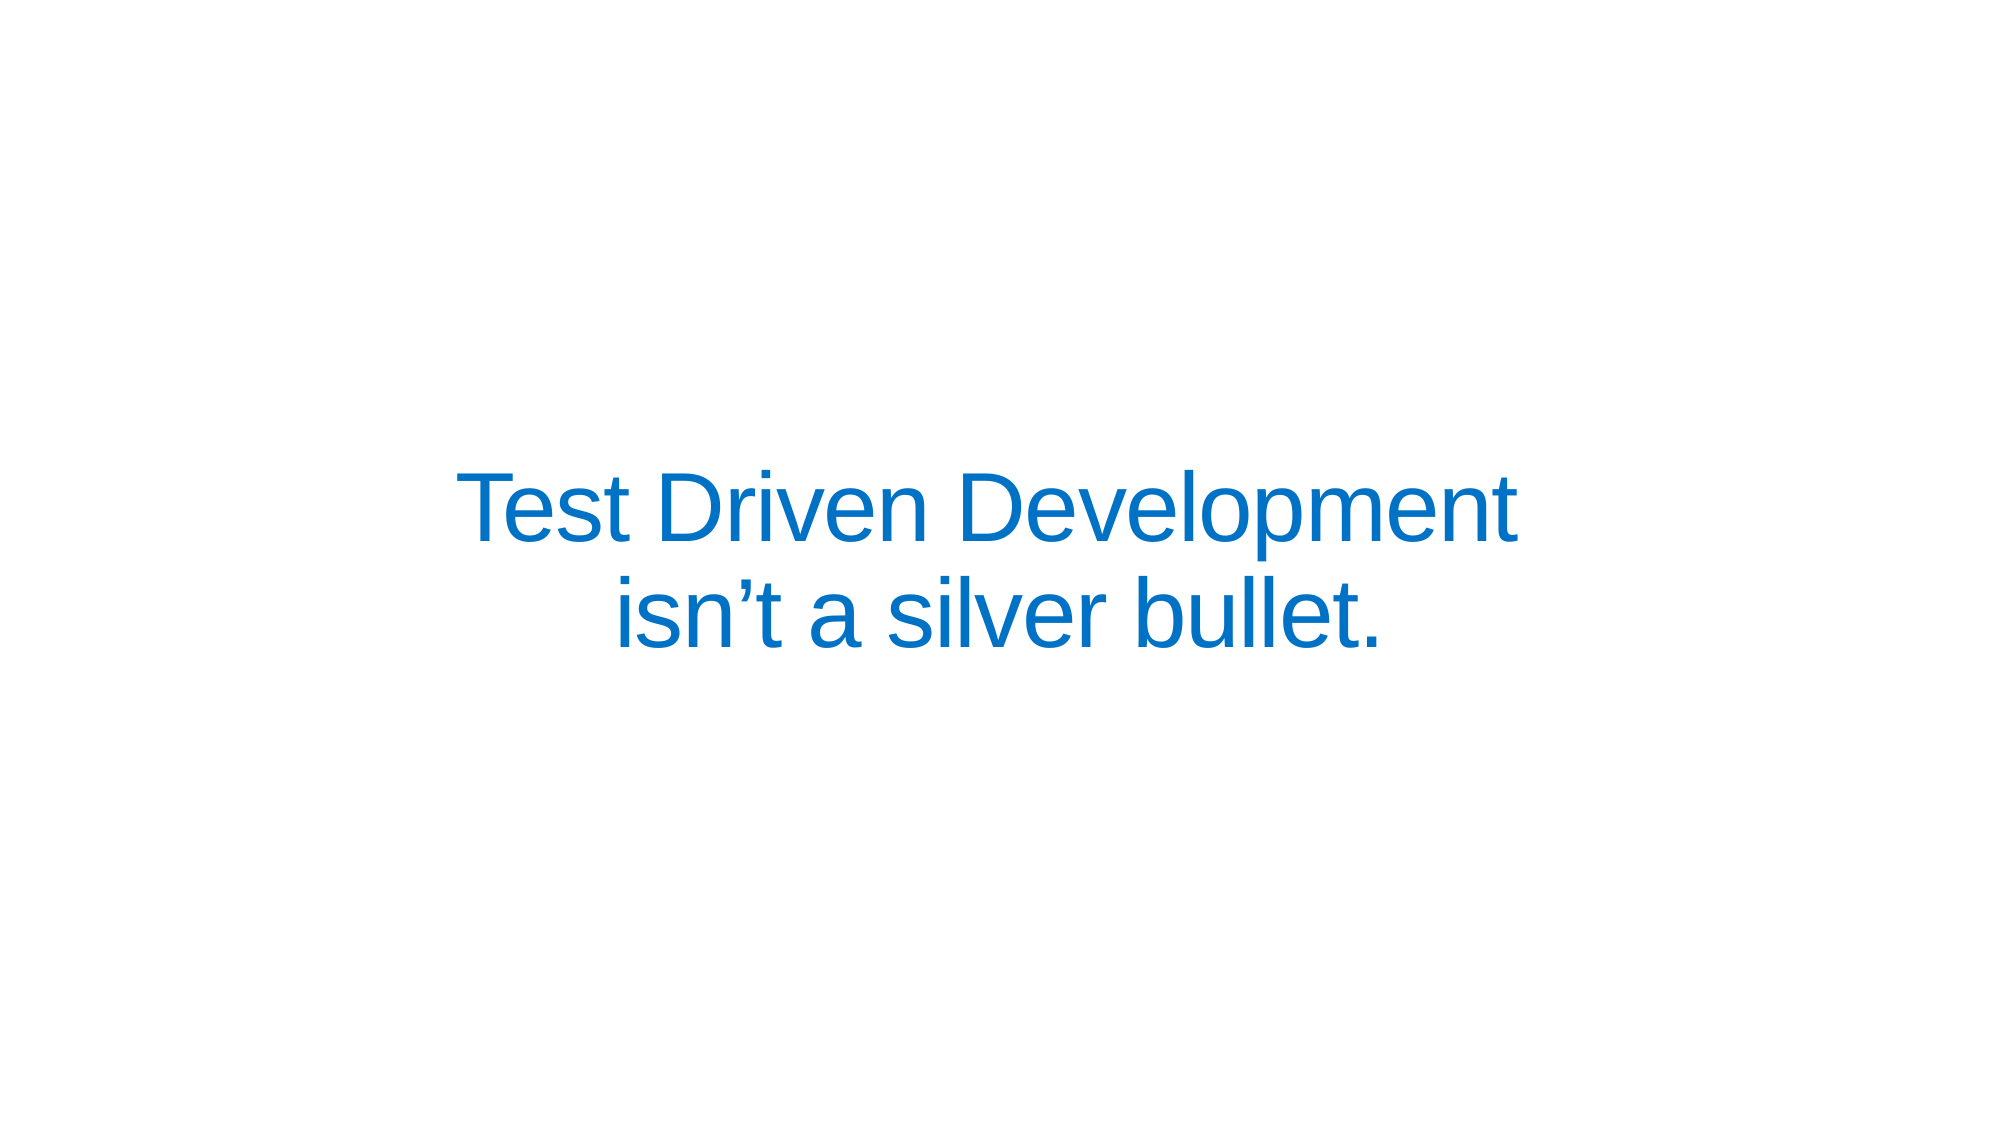

# Test Driven Development isn’t a silver bullet.